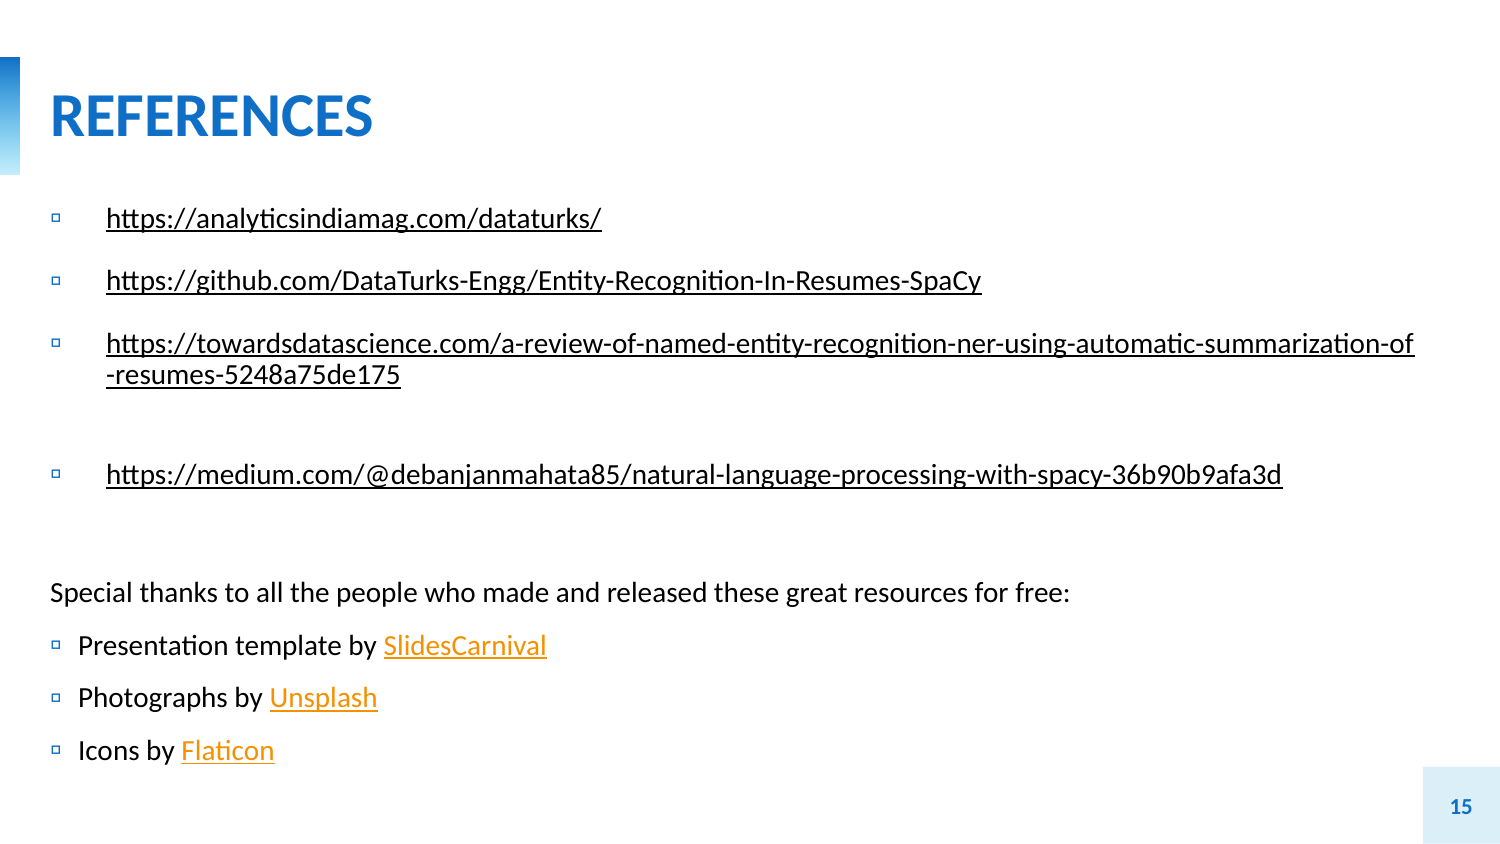

# REFERENCES
https://analyticsindiamag.com/dataturks/
https://github.com/DataTurks-Engg/Entity-Recognition-In-Resumes-SpaCy
https://towardsdatascience.com/a-review-of-named-entity-recognition-ner-using-automatic-summarization-of-resumes-5248a75de175
https://medium.com/@debanjanmahata85/natural-language-processing-with-spacy-36b90b9afa3d

Special thanks to all the people who made and released these great resources for free:
Presentation template by SlidesCarnival
Photographs by Unsplash
Icons by Flaticon
15